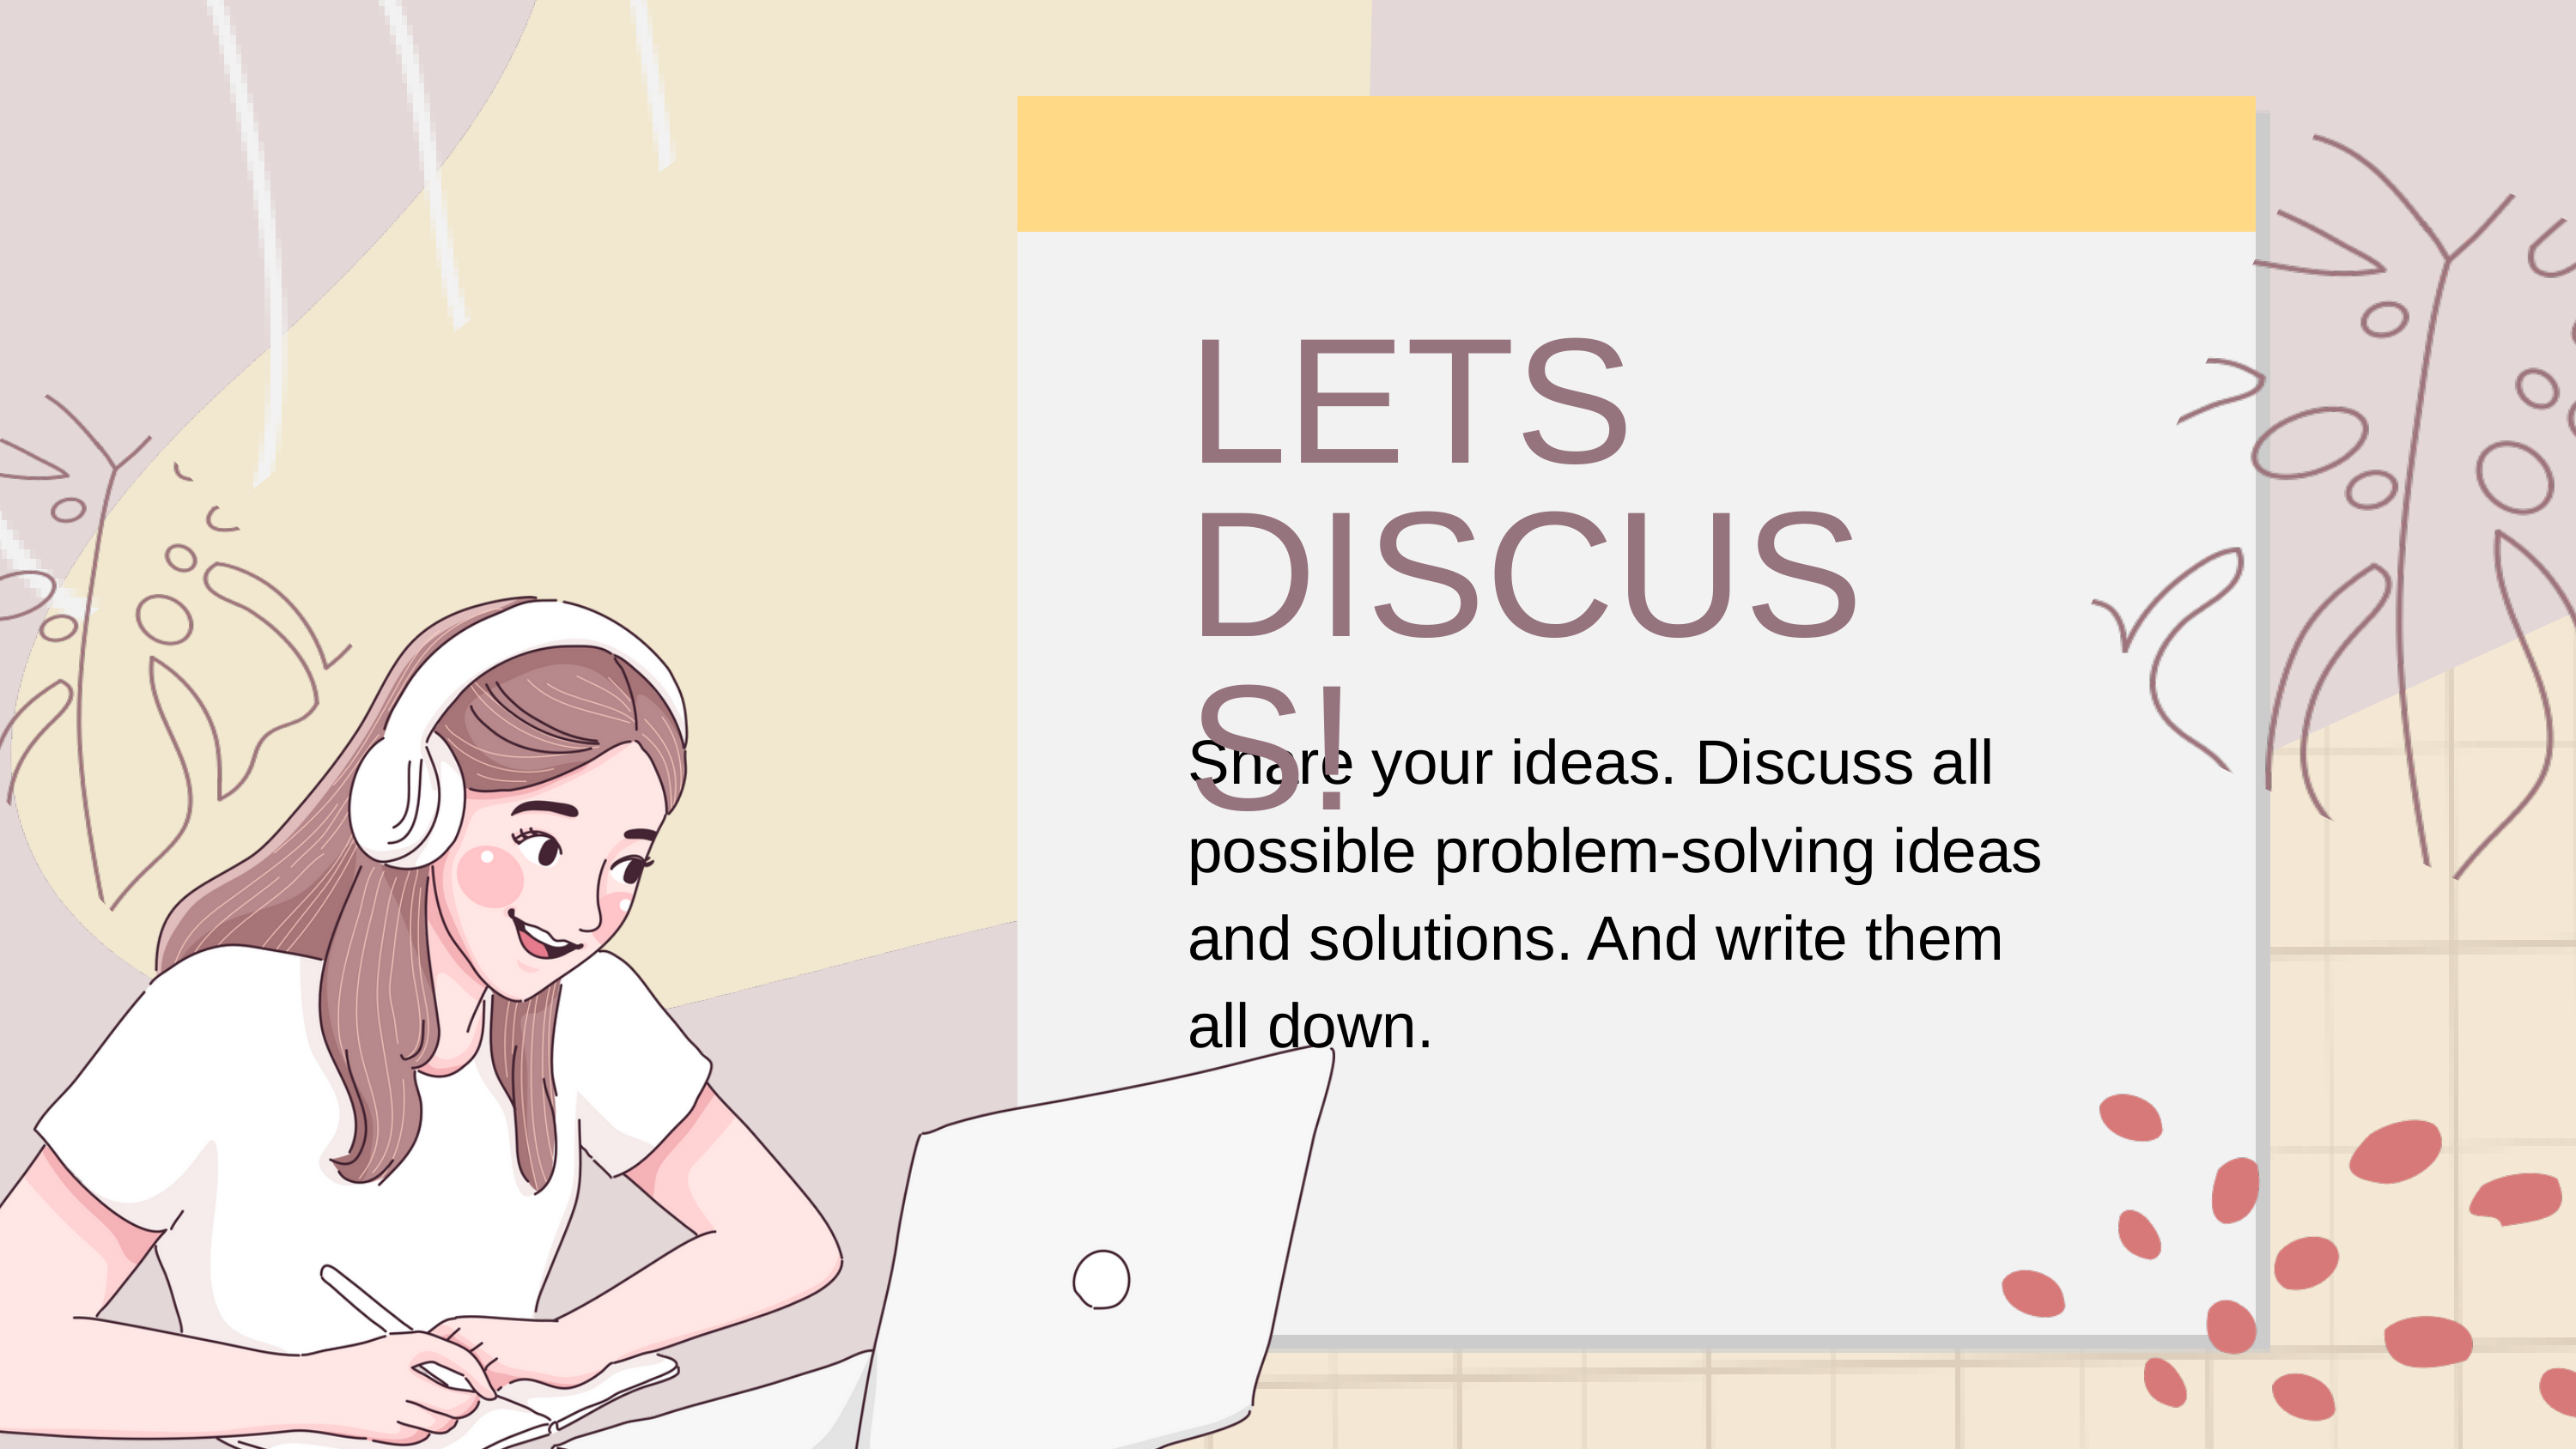

LETS DISCUSS!

Share your ideas. Discuss all possible problem-solving ideas and solutions. And write them all down.